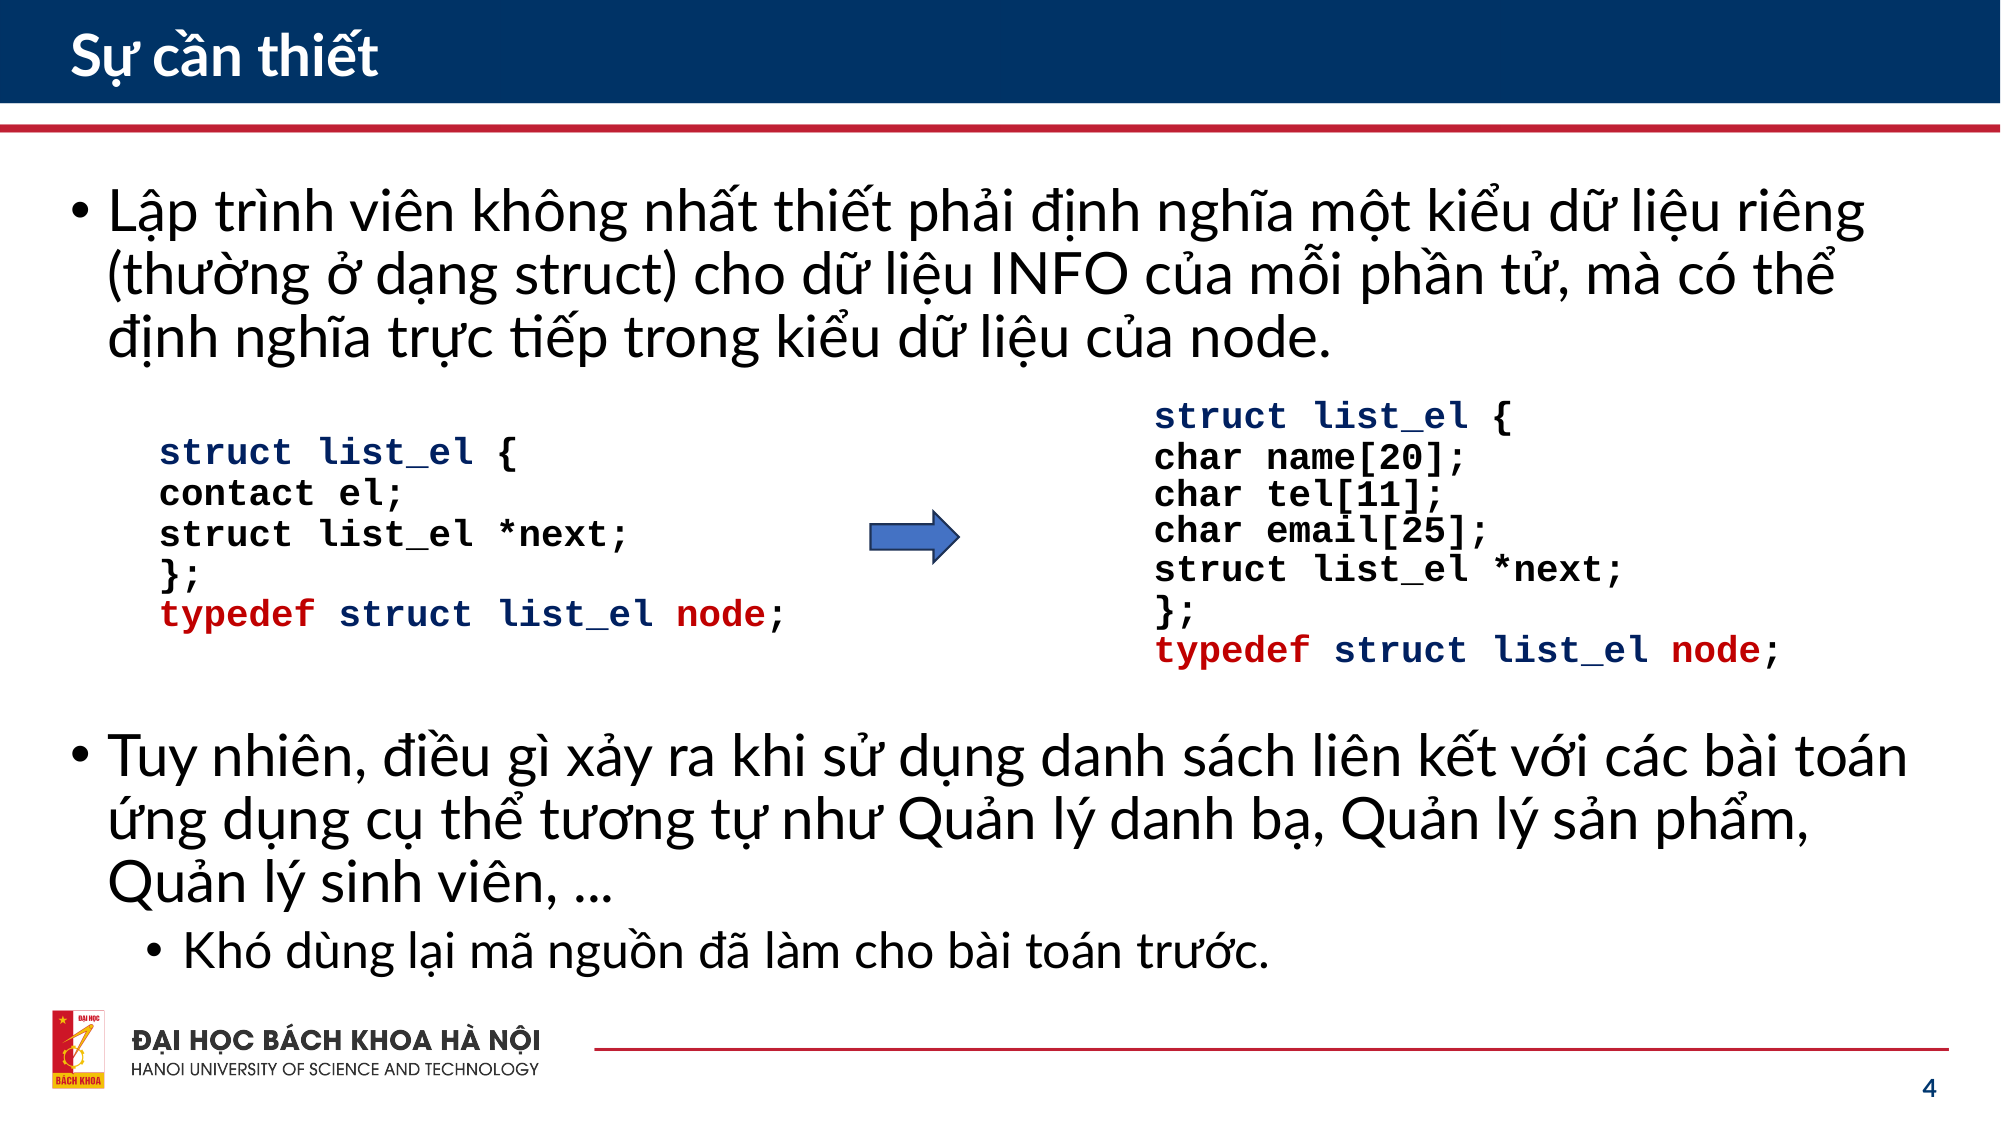

# Sự cần thiết
Lập trình viên không nhất thiết phải định nghĩa một kiểu dữ liệu riêng (thường ở dạng struct) cho dữ liệu INFO của mỗi phần tử, mà có thể định nghĩa trực tiếp trong kiểu dữ liệu của node.

Tuy nhiên, điều gì xảy ra khi sử dụng danh sách liên kết với các bài toán ứng dụng cụ thể tương tự như Quản lý danh bạ, Quản lý sản phẩm, Quản lý sinh viên, ...
Khó dùng lại mã nguồn đã làm cho bài toán trước.

struct list_el {
char name[20];
char tel[11];
char email[25];
struct list_el *next;
};
typedef struct list_el node;
struct list_el {
contact el;
struct list_el *next;
};
typedef struct list_el node;

4